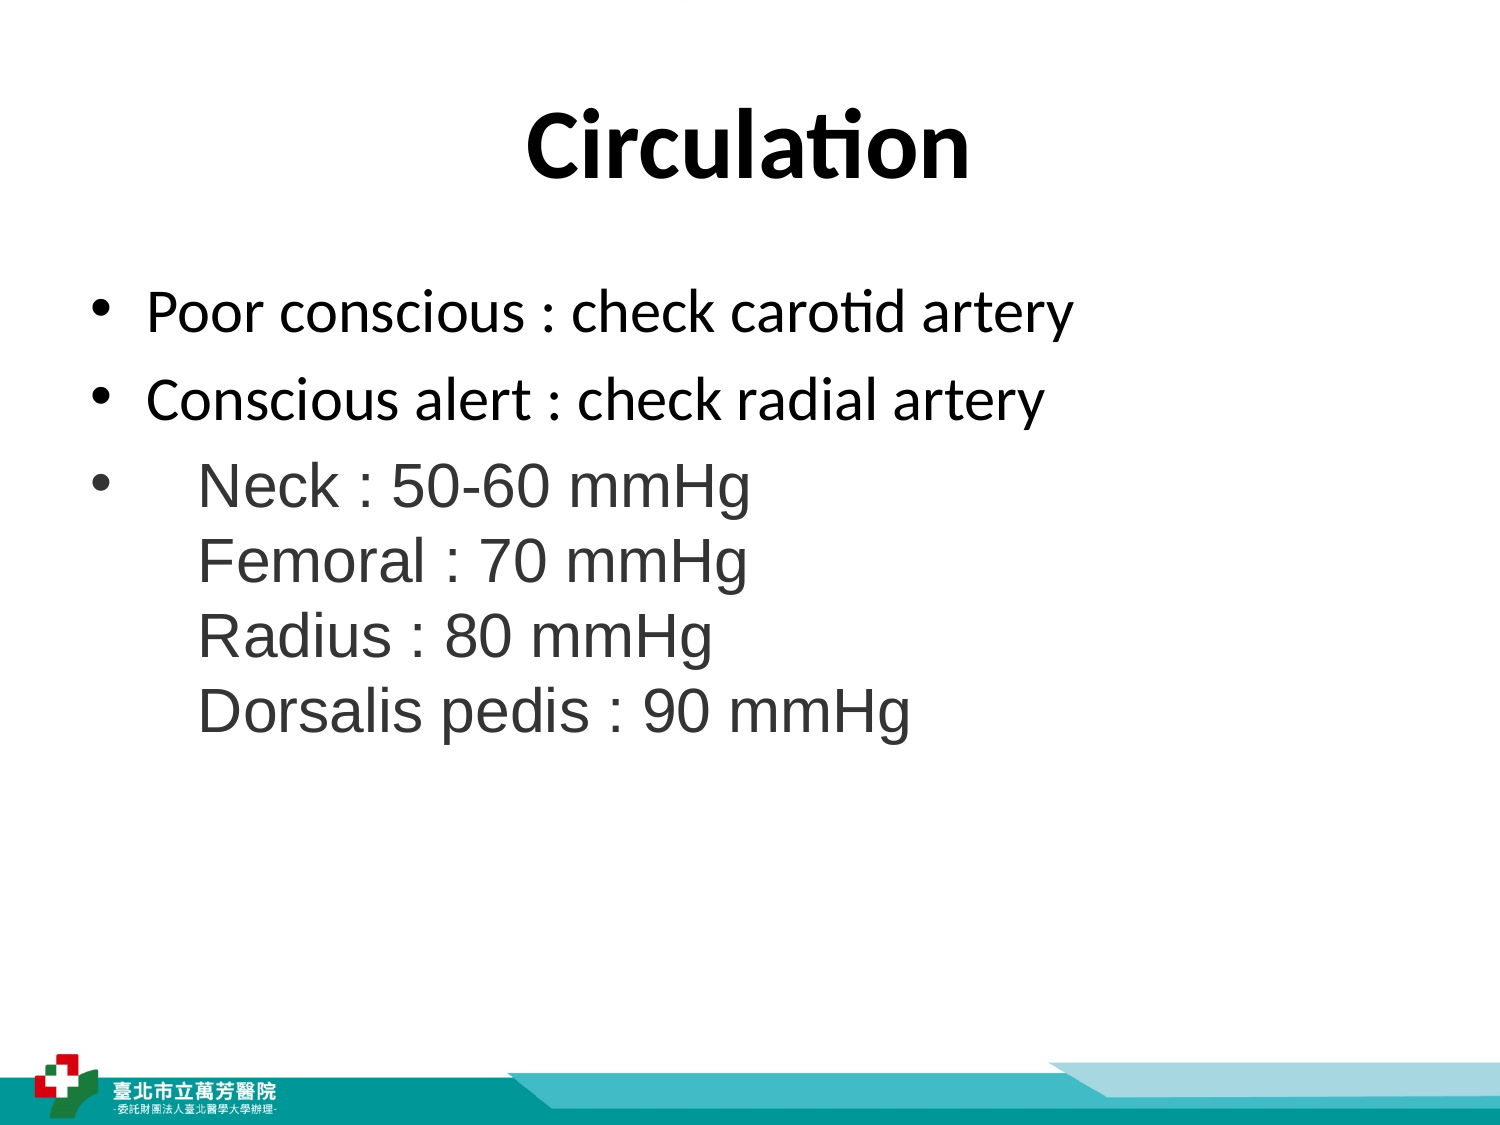

# Circulation
Poor conscious : check carotid artery
Conscious alert : check radial artery
   Neck : 50-60 mmHg
   Femoral : 70 mmHg
   Radius : 80 mmHg
   Dorsalis pedis : 90 mmHg